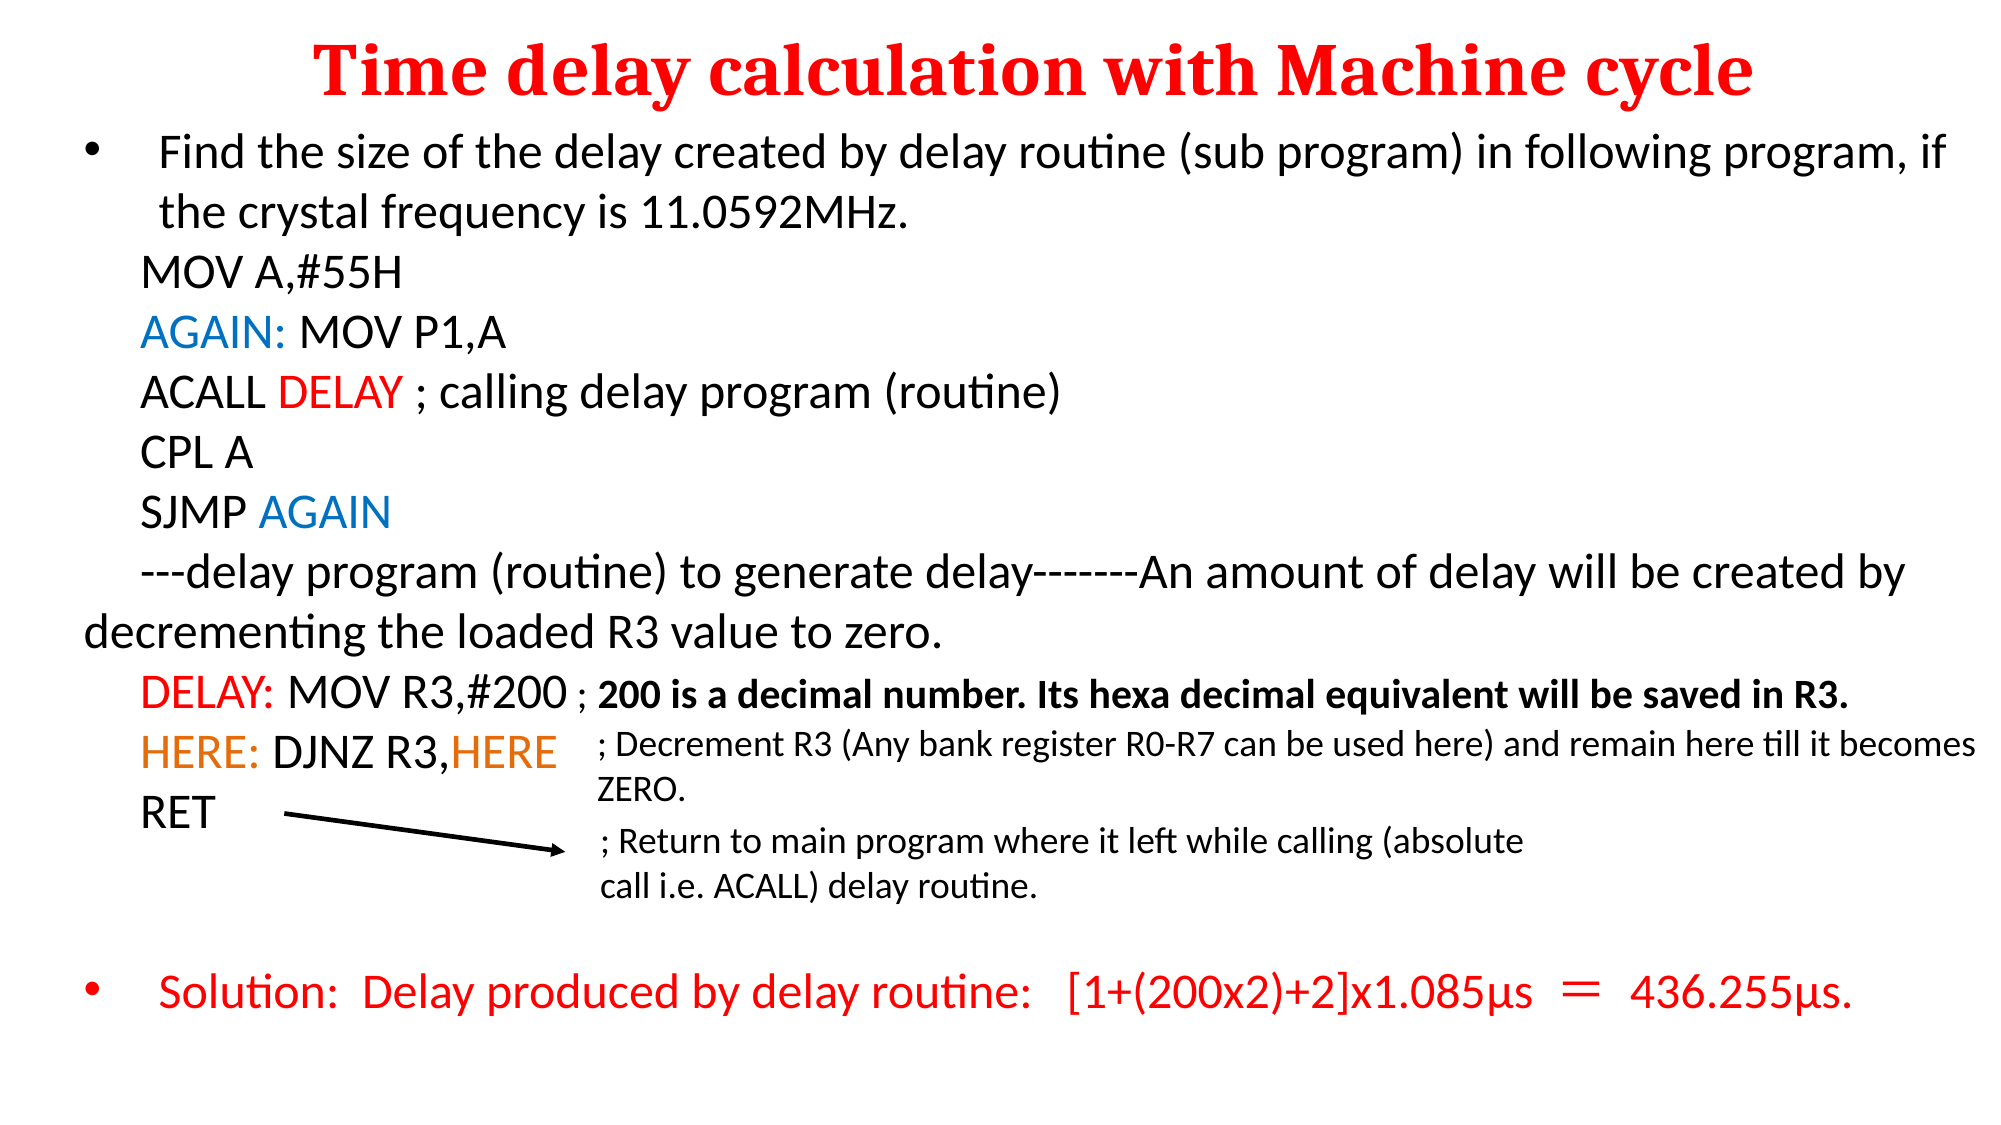

Time delay calculation with Machine cycle
Find the size of the delay created by delay routine (sub program) in following program, if the crystal frequency is 11.0592MHz.
     MOV A,#55H
     AGAIN: MOV P1,A
     ACALL DELAY ; calling delay program (routine)
     CPL A
     SJMP AGAIN
     ---delay program (routine) to generate delay-------An amount of delay will be created by decrementing the loaded R3 value to zero.
     DELAY: MOV R3,#200 ; 200 is a decimal number. Its hexa decimal equivalent will be saved in R3.
     HERE: DJNZ R3,HERE
     RET

Solution:  Delay produced by delay routine:   [1+(200x2)+2]x1.085μs ＝ 436.255μs.
; Decrement R3 (Any bank register R0-R7 can be used here) and remain here till it becomes ZERO.
; Return to main program where it left while calling (absolute call i.e. ACALL) delay routine.